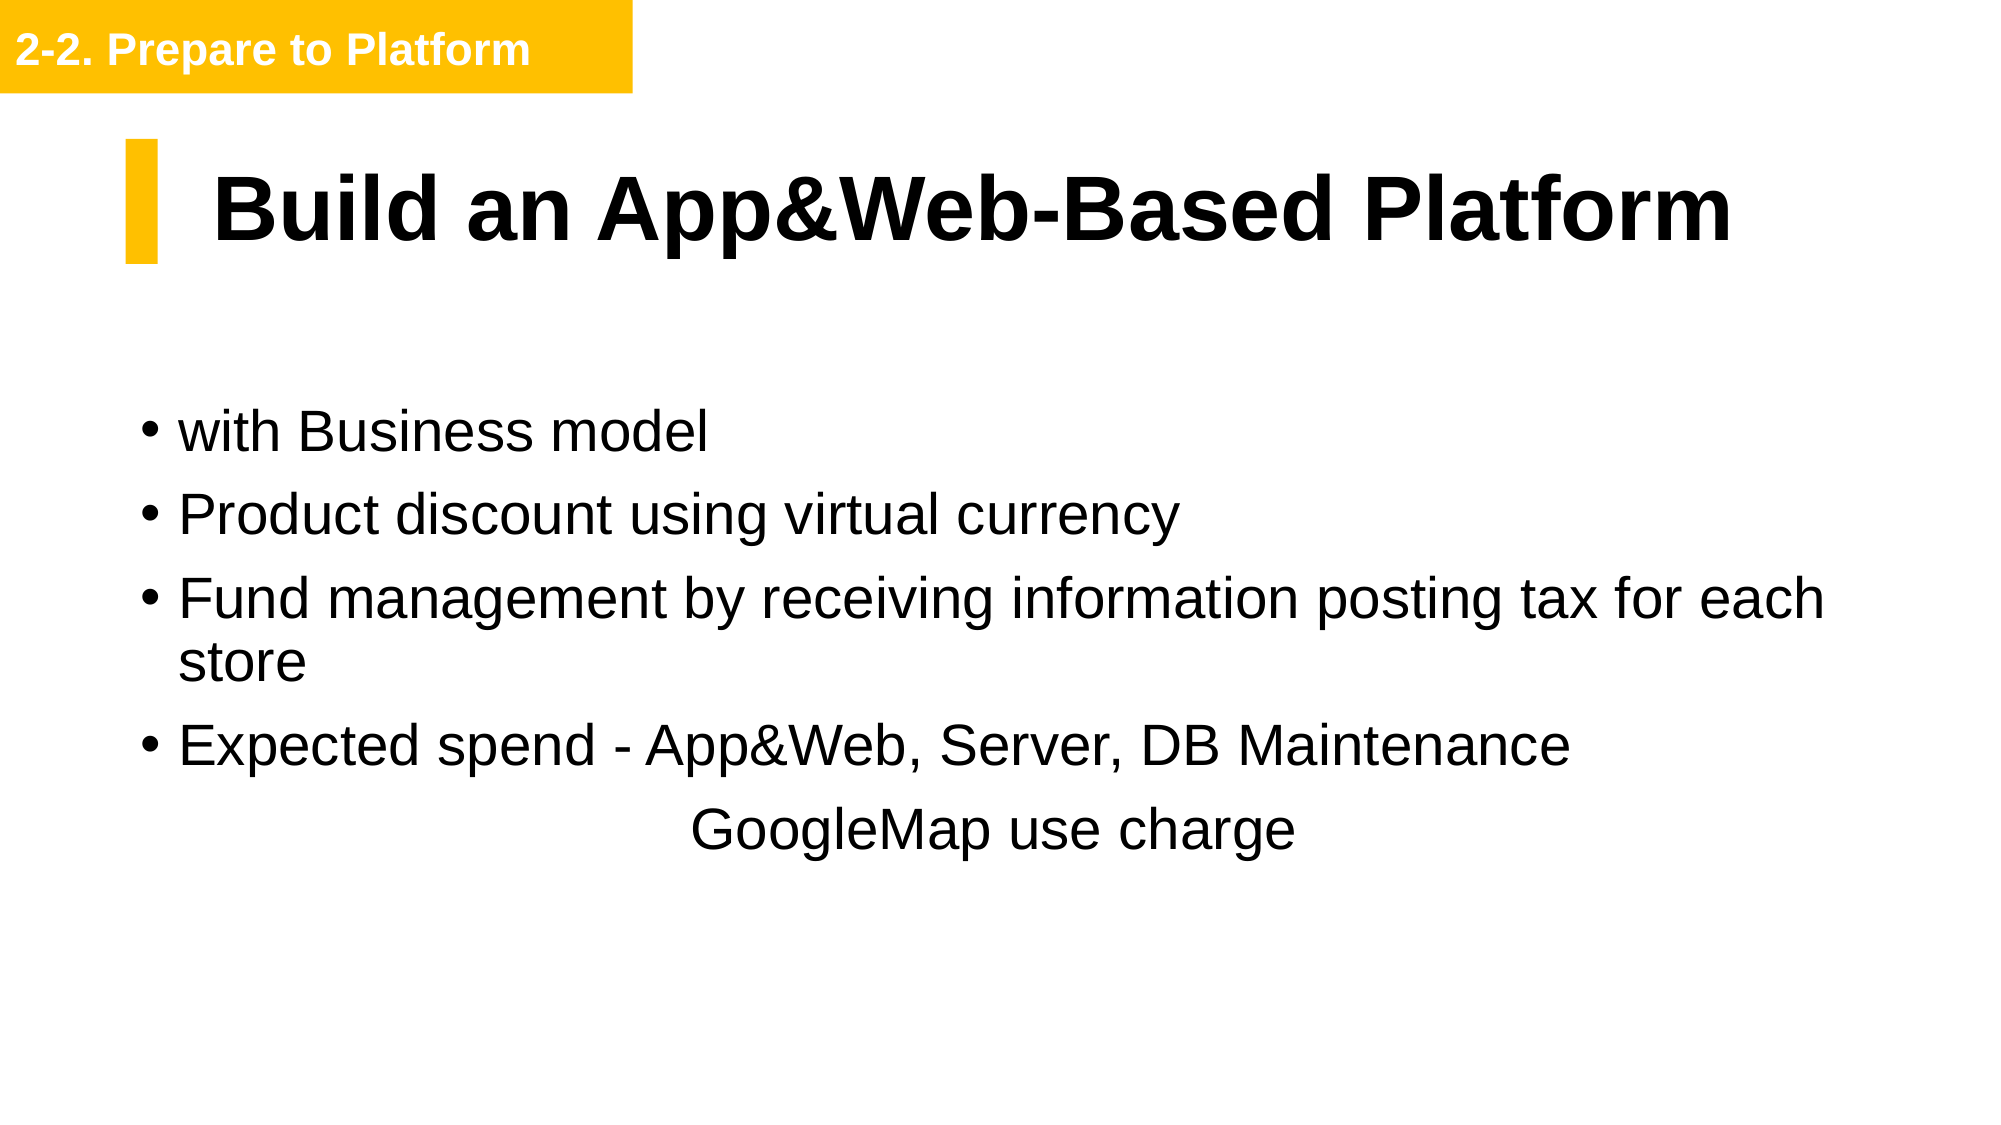

2-2. Prepare to Platform
# Build an App&Web-Based Platform

with Business model
Product discount using virtual currency
Fund management by receiving information posting tax for each store
Expected spend - App&Web, Server, DB Maintenance
			     GoogleMap use charge